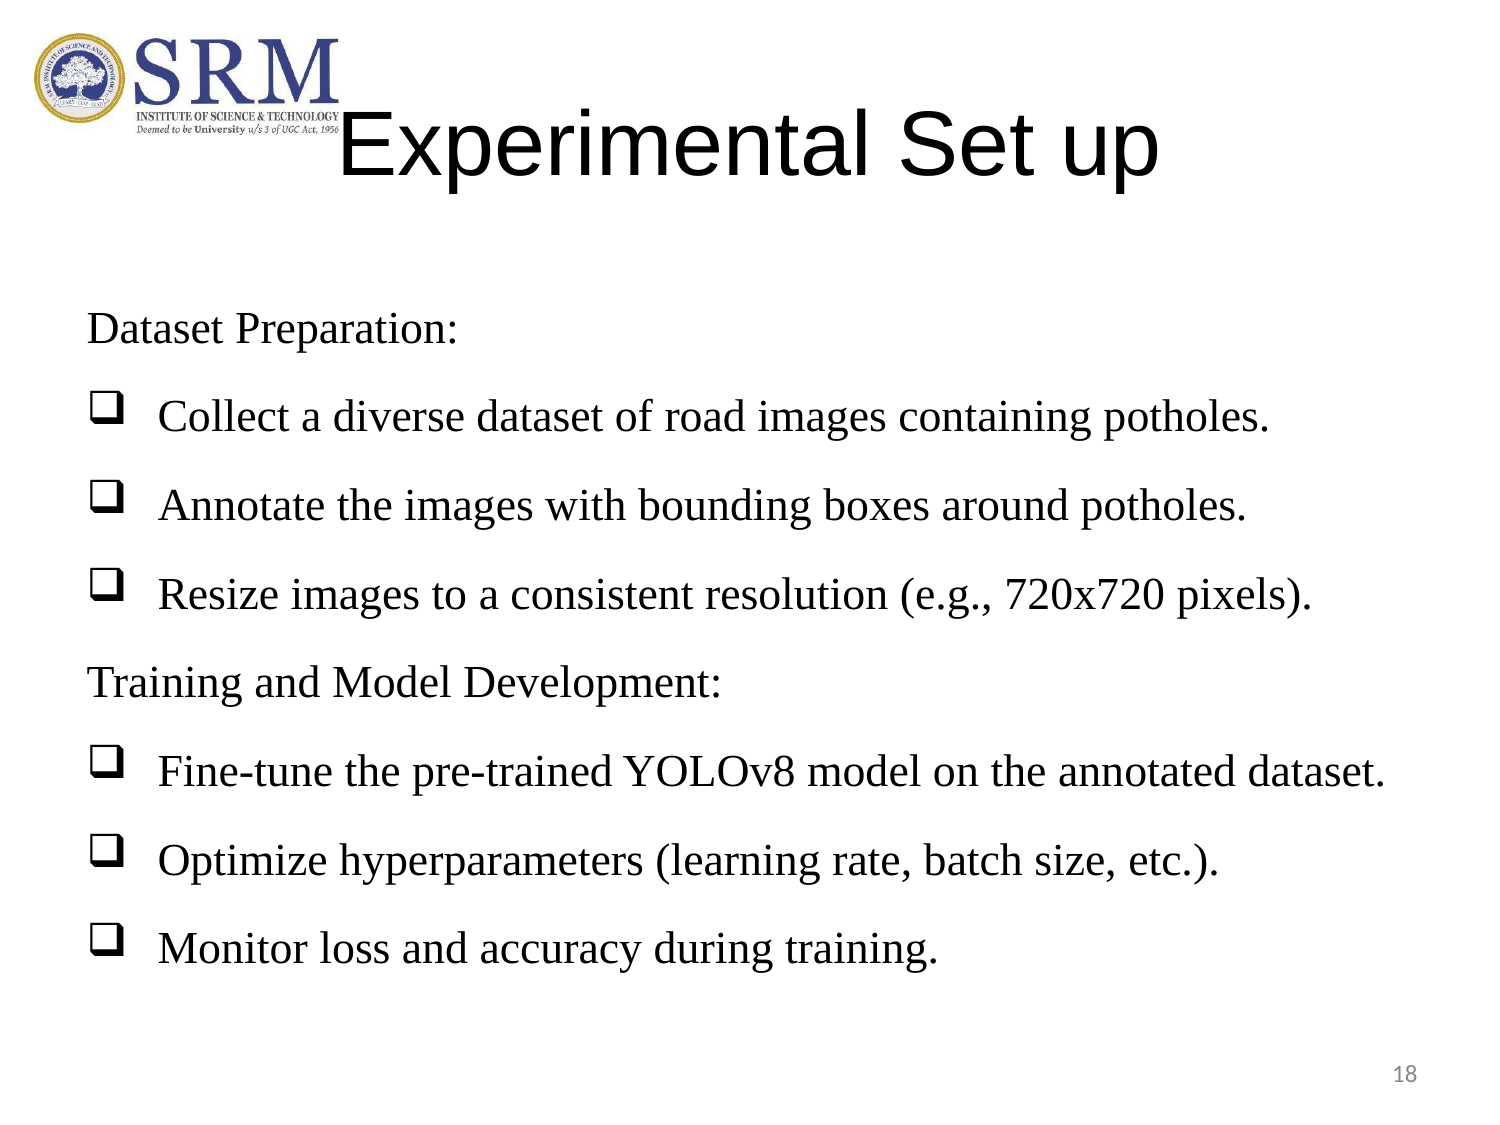

# Experimental Set up
Dataset Preparation:
Collect a diverse dataset of road images containing potholes.
Annotate the images with bounding boxes around potholes.
Resize images to a consistent resolution (e.g., 720x720 pixels).
Training and Model Development:
Fine-tune the pre-trained YOLOv8 model on the annotated dataset.
Optimize hyperparameters (learning rate, batch size, etc.).
Monitor loss and accuracy during training.
18